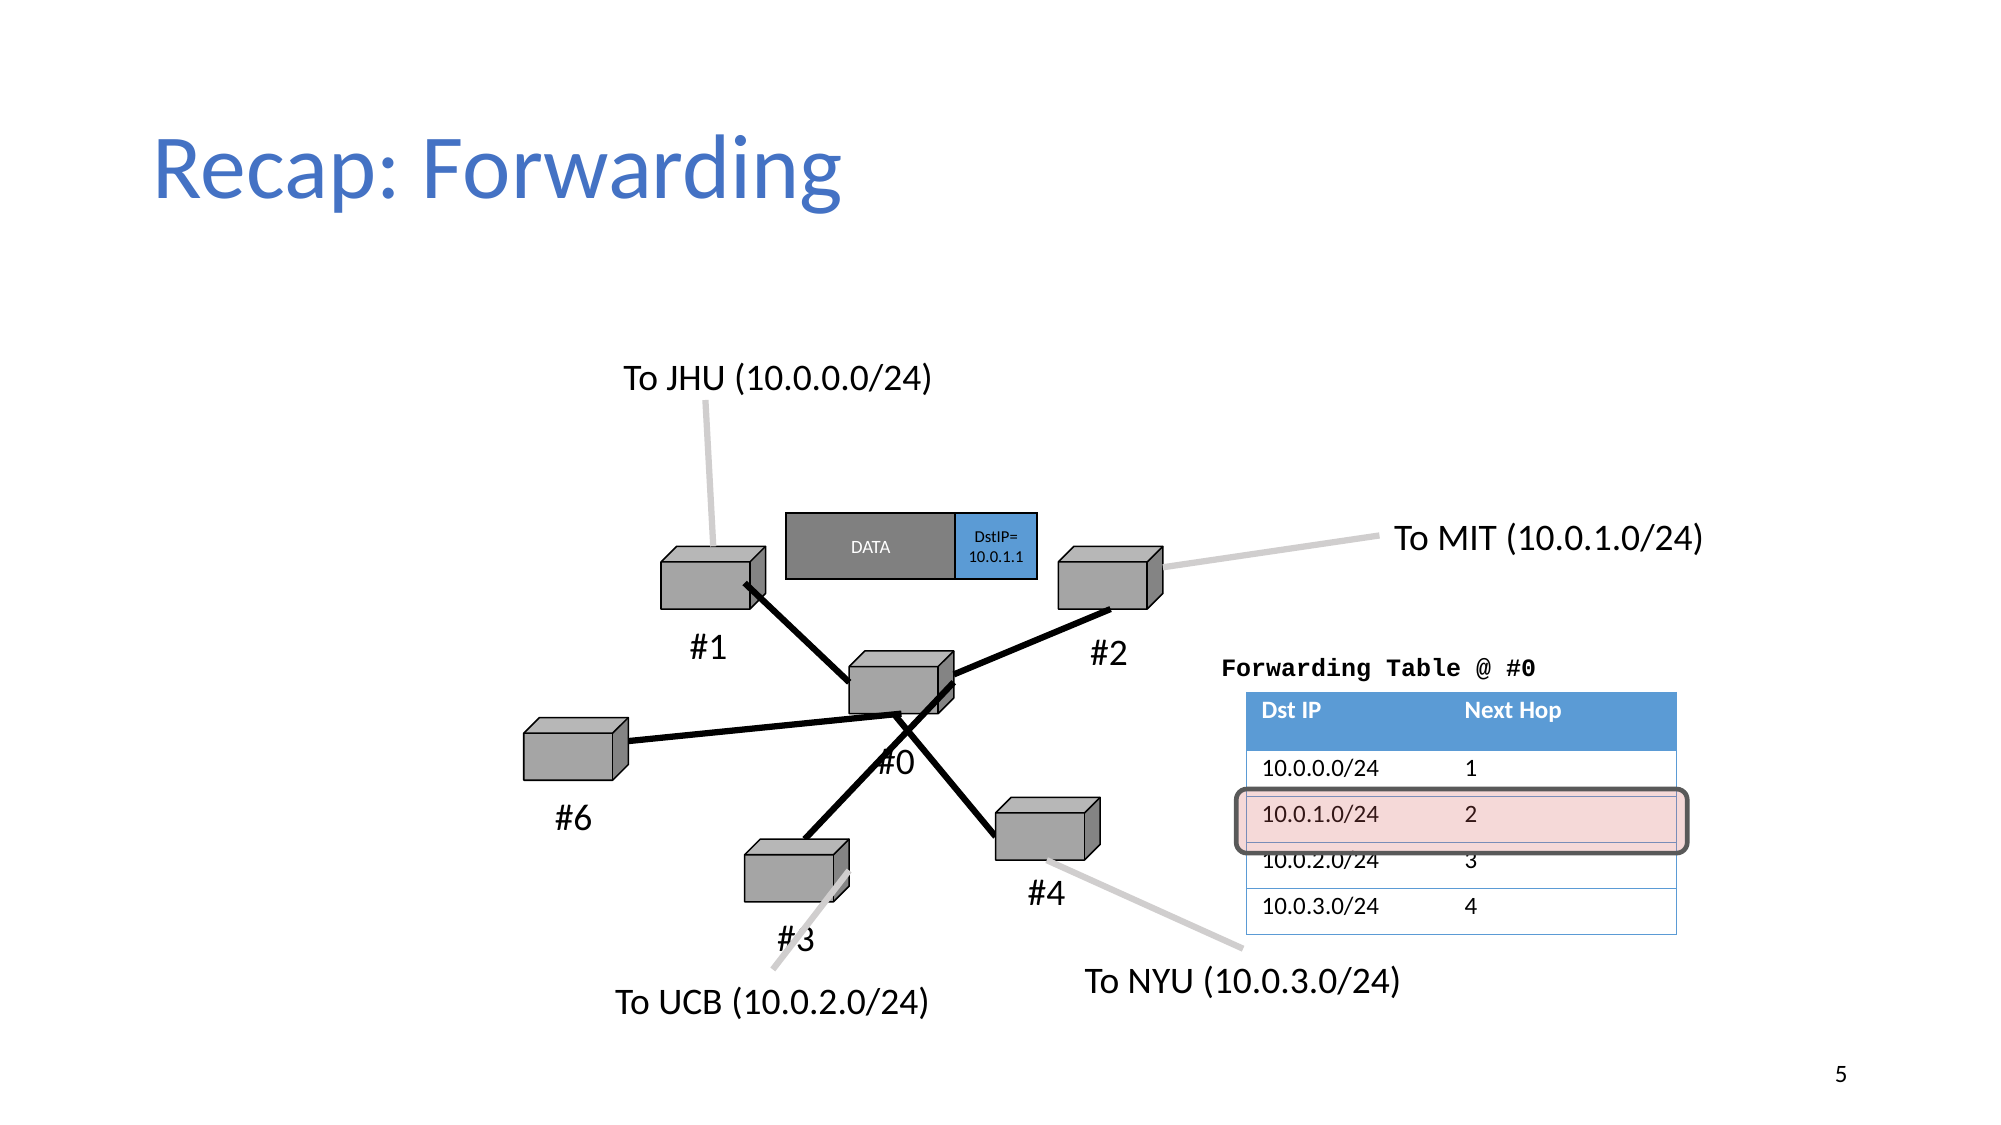

# Recap: Forwarding
To JHU (10.0.0.0/24)
To MIT (10.0.1.0/24)
DATA
DstIP=
10.0.1.1

#1
#2
Forwarding Table @ #0

| Dst IP | Next Hop |
| --- | --- |
| 10.0.0.0/24 | 1 |
| 10.0.1.0/24 | 2 |
| 10.0.2.0/24 | 3 |
| 10.0.3.0/24 | 4 |

#0
#6

#4
#3
To NYU (10.0.3.0/24)
To UCB (10.0.2.0/24)
5